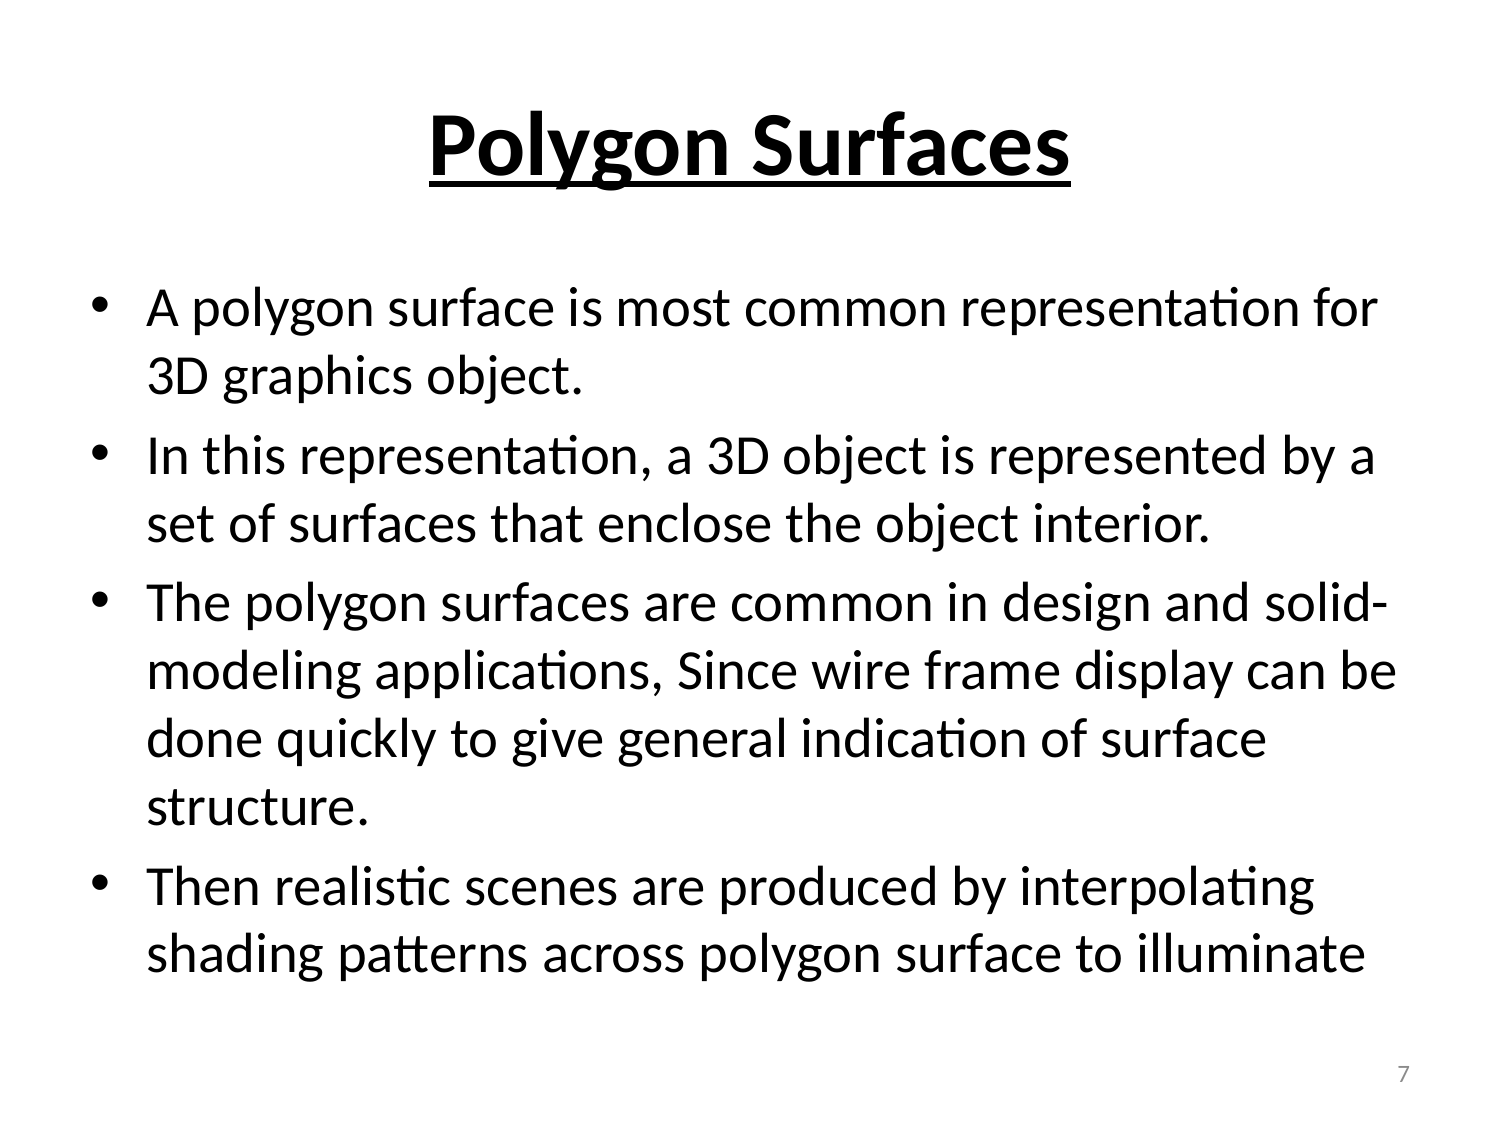

# Polygon Surfaces
A polygon surface is most common representation for 3D graphics object.
In this representation, a 3D object is represented by a set of surfaces that enclose the object interior.
The polygon surfaces are common in design and solid-modeling applications, Since wire frame display can be done quickly to give general indication of surface structure.
Then realistic scenes are produced by interpolating shading patterns across polygon surface to illuminate
7